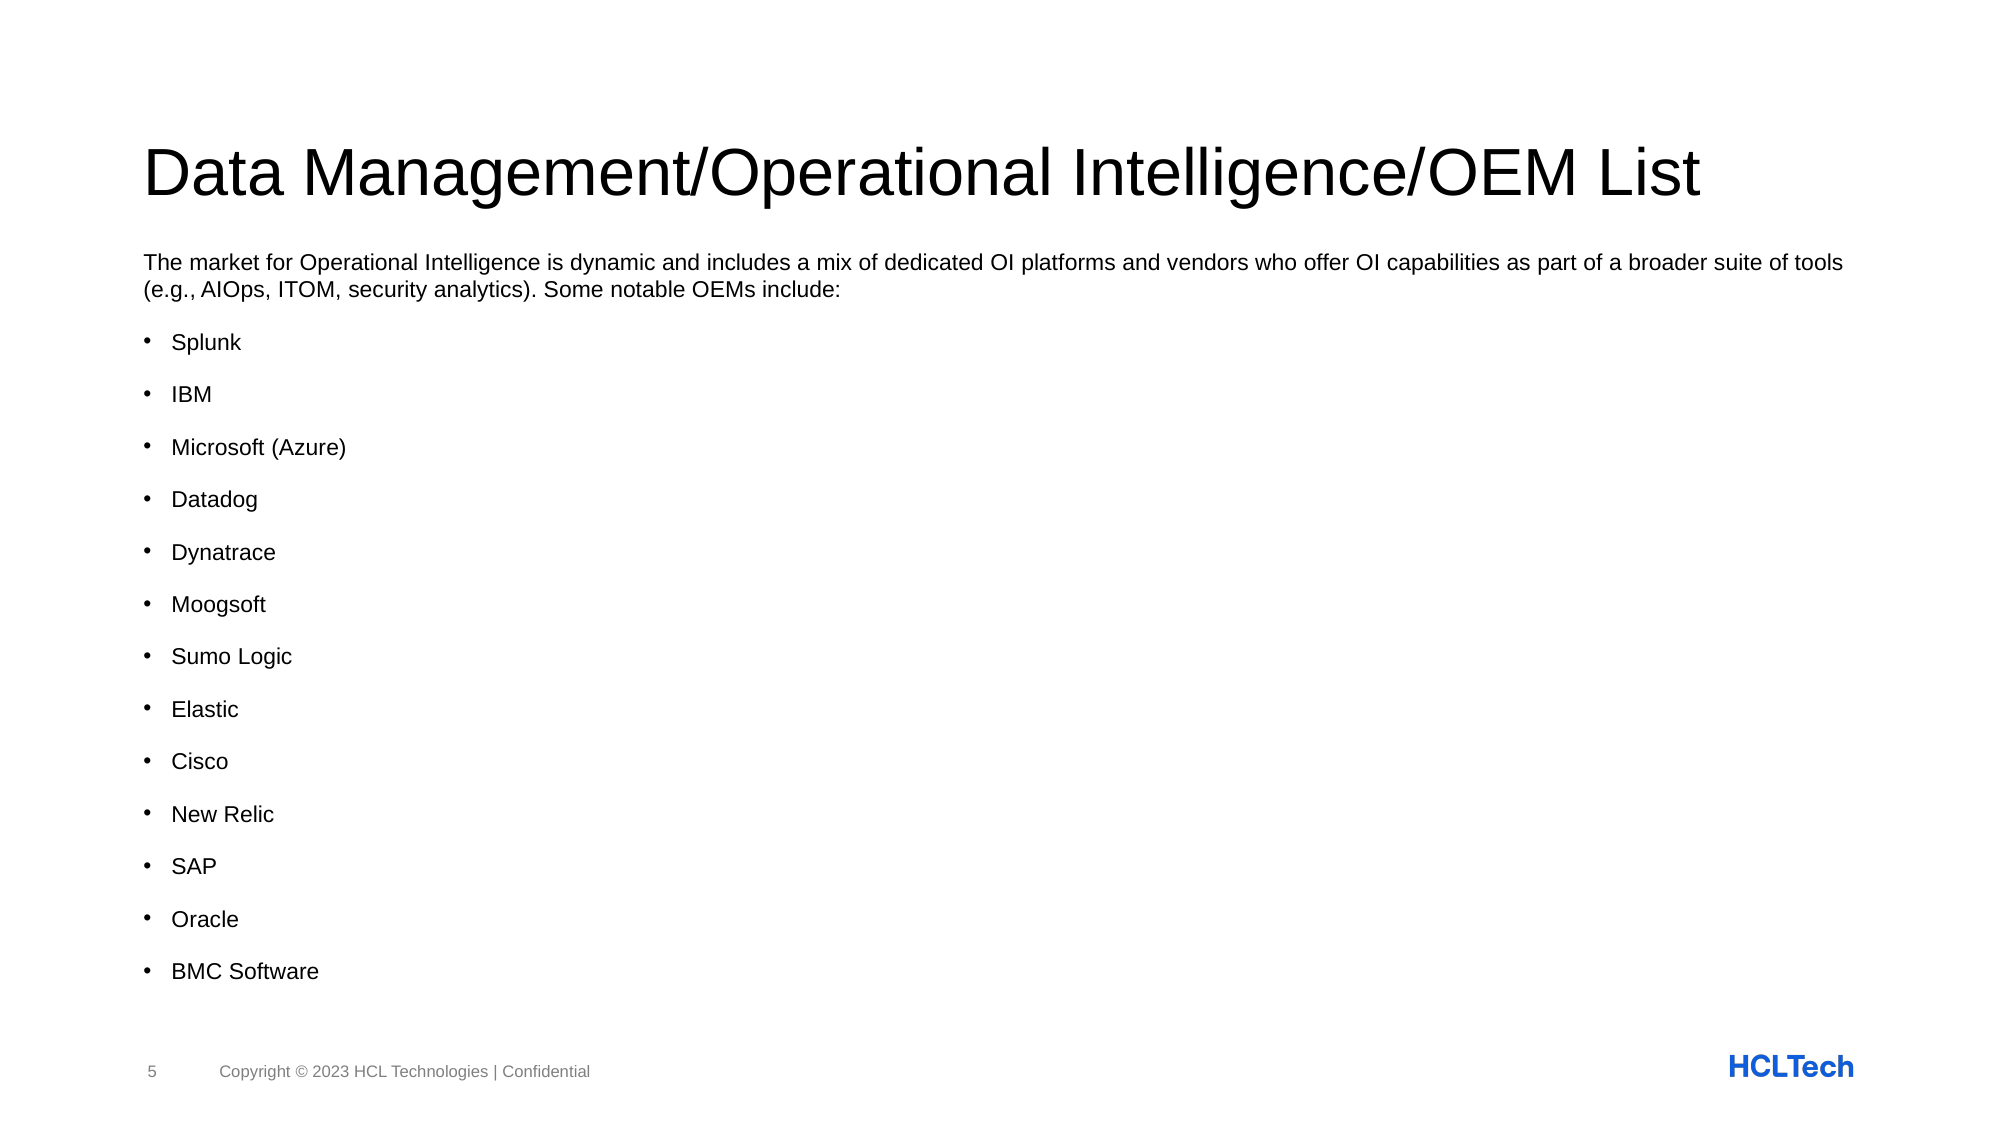

# Data Management/Operational Intelligence/OEM List
The market for Operational Intelligence is dynamic and includes a mix of dedicated OI platforms and vendors who offer OI capabilities as part of a broader suite of tools (e.g., AIOps, ITOM, security analytics). Some notable OEMs include:
Splunk
IBM
Microsoft (Azure)
Datadog
Dynatrace
Moogsoft
Sumo Logic
Elastic
Cisco
New Relic
SAP
Oracle
BMC Software

5
Copyright © 2023 HCL Technologies | Confidential